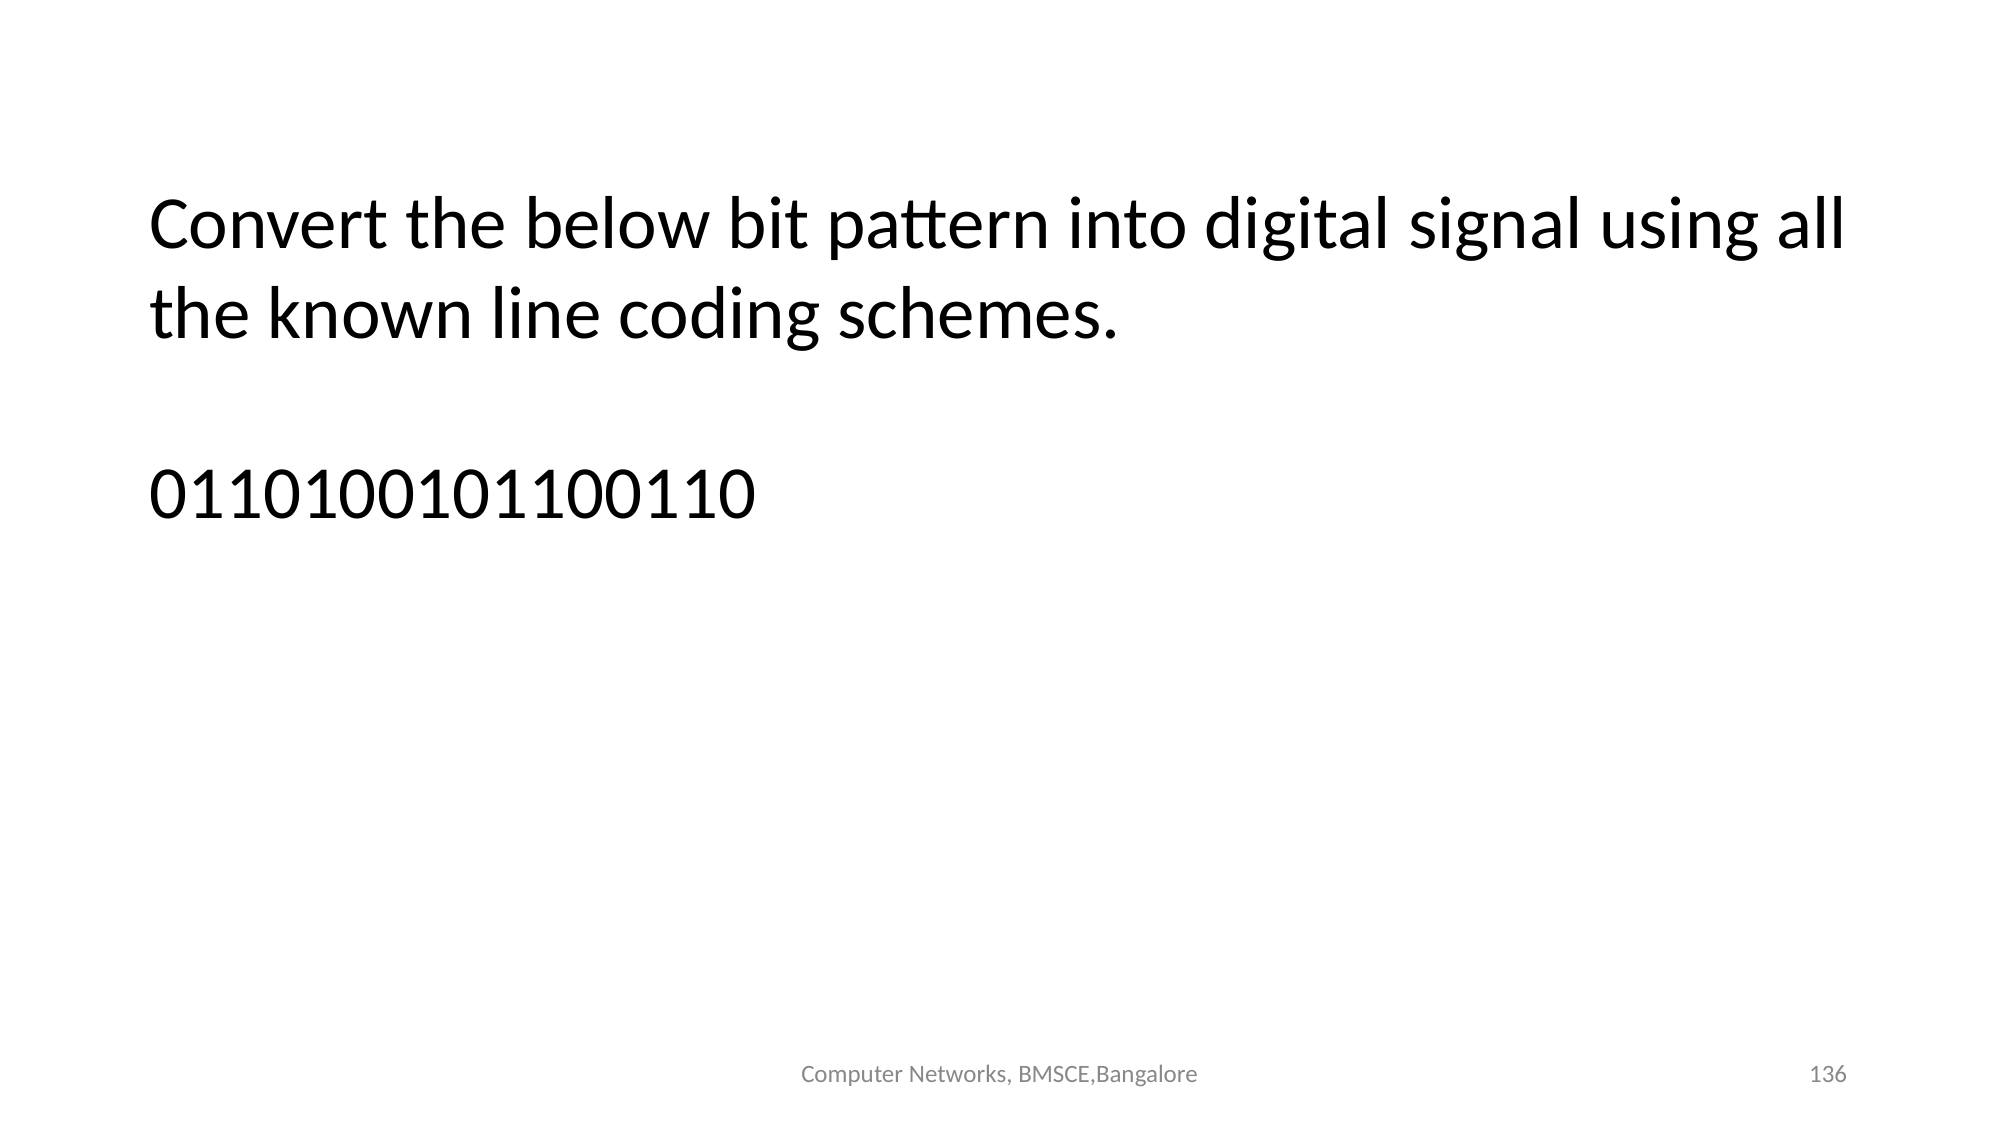

Convert the below bit pattern into digital signal using all the known line coding schemes.

0110100101100110
Computer Networks, BMSCE,Bangalore
136